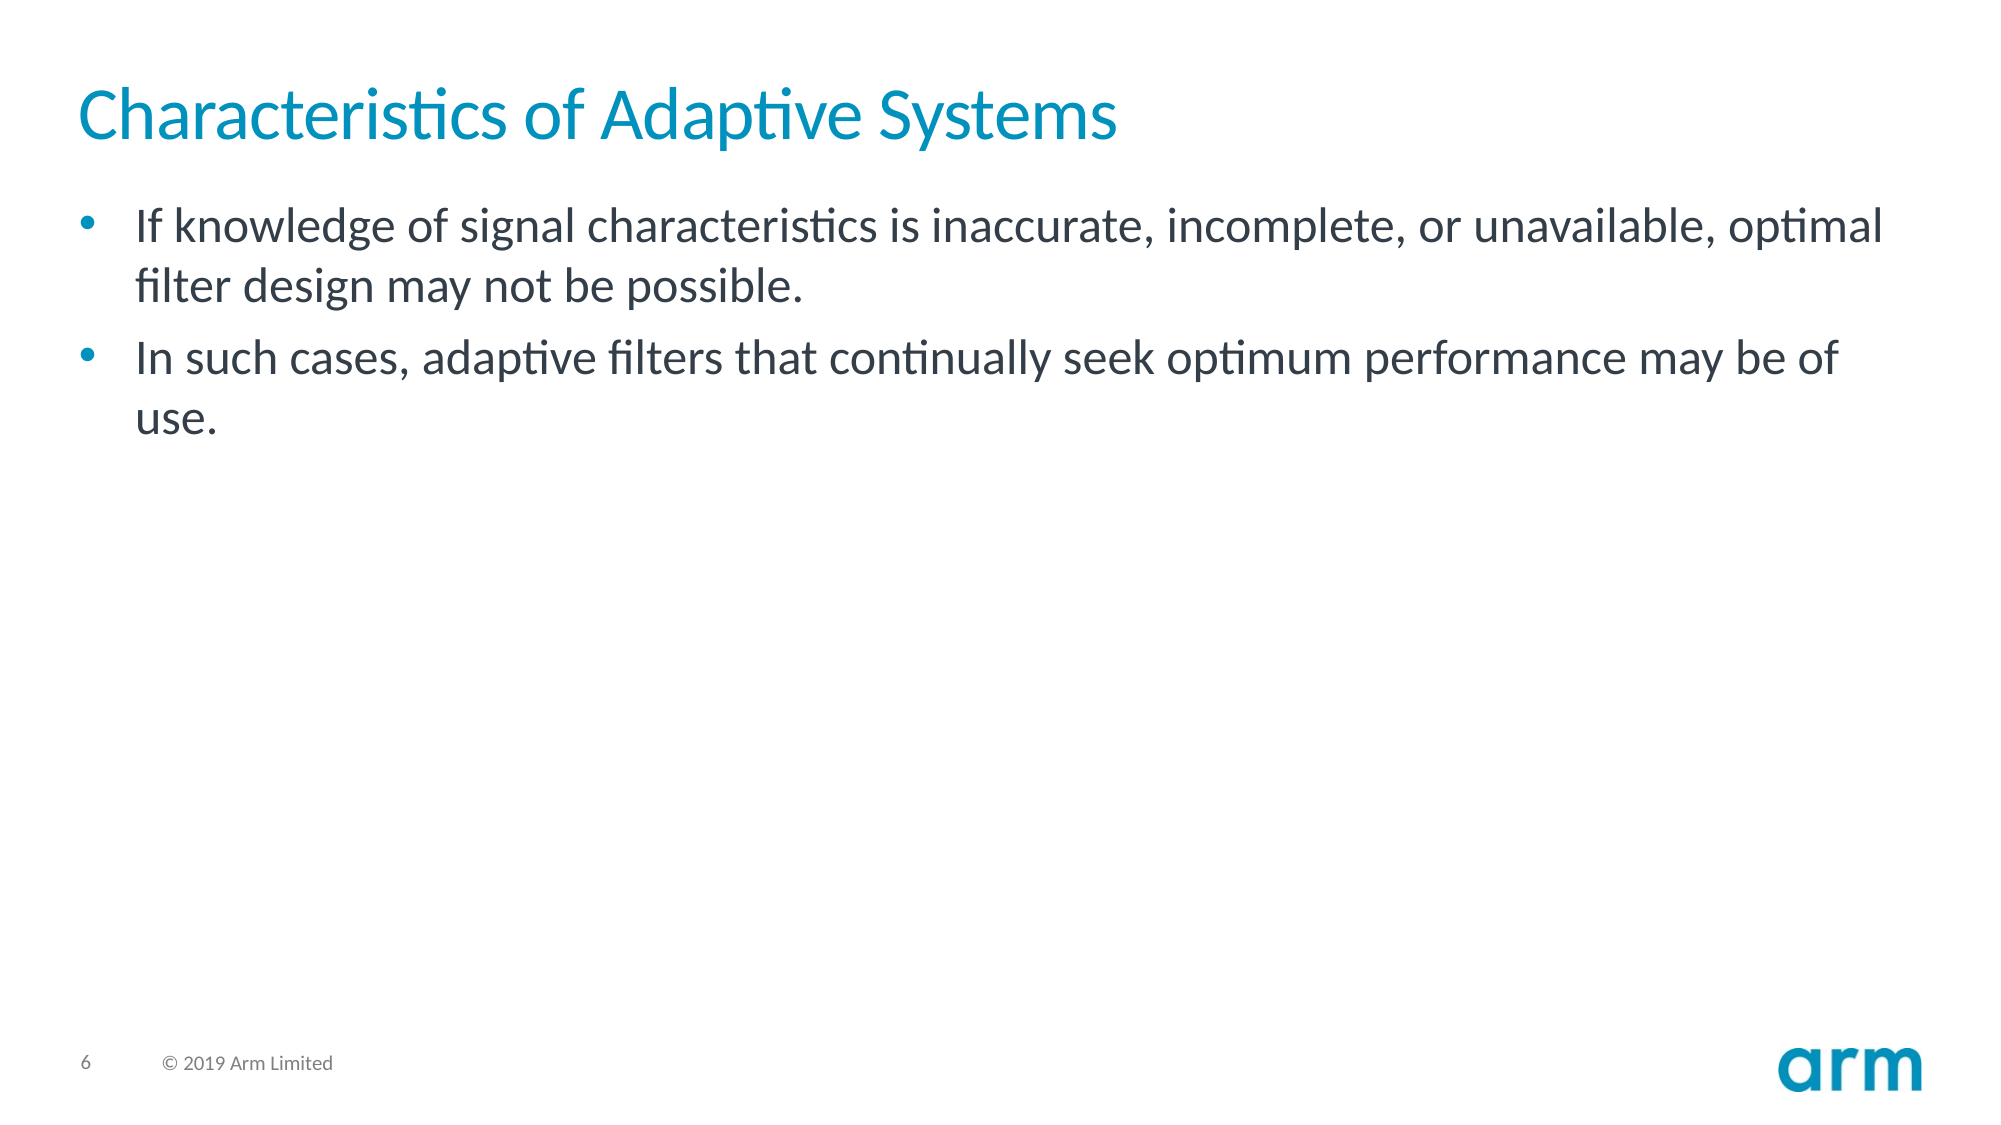

# Characteristics of Adaptive Systems
If knowledge of signal characteristics is inaccurate, incomplete, or unavailable, optimal filter design may not be possible.
In such cases, adaptive filters that continually seek optimum performance may be of use.